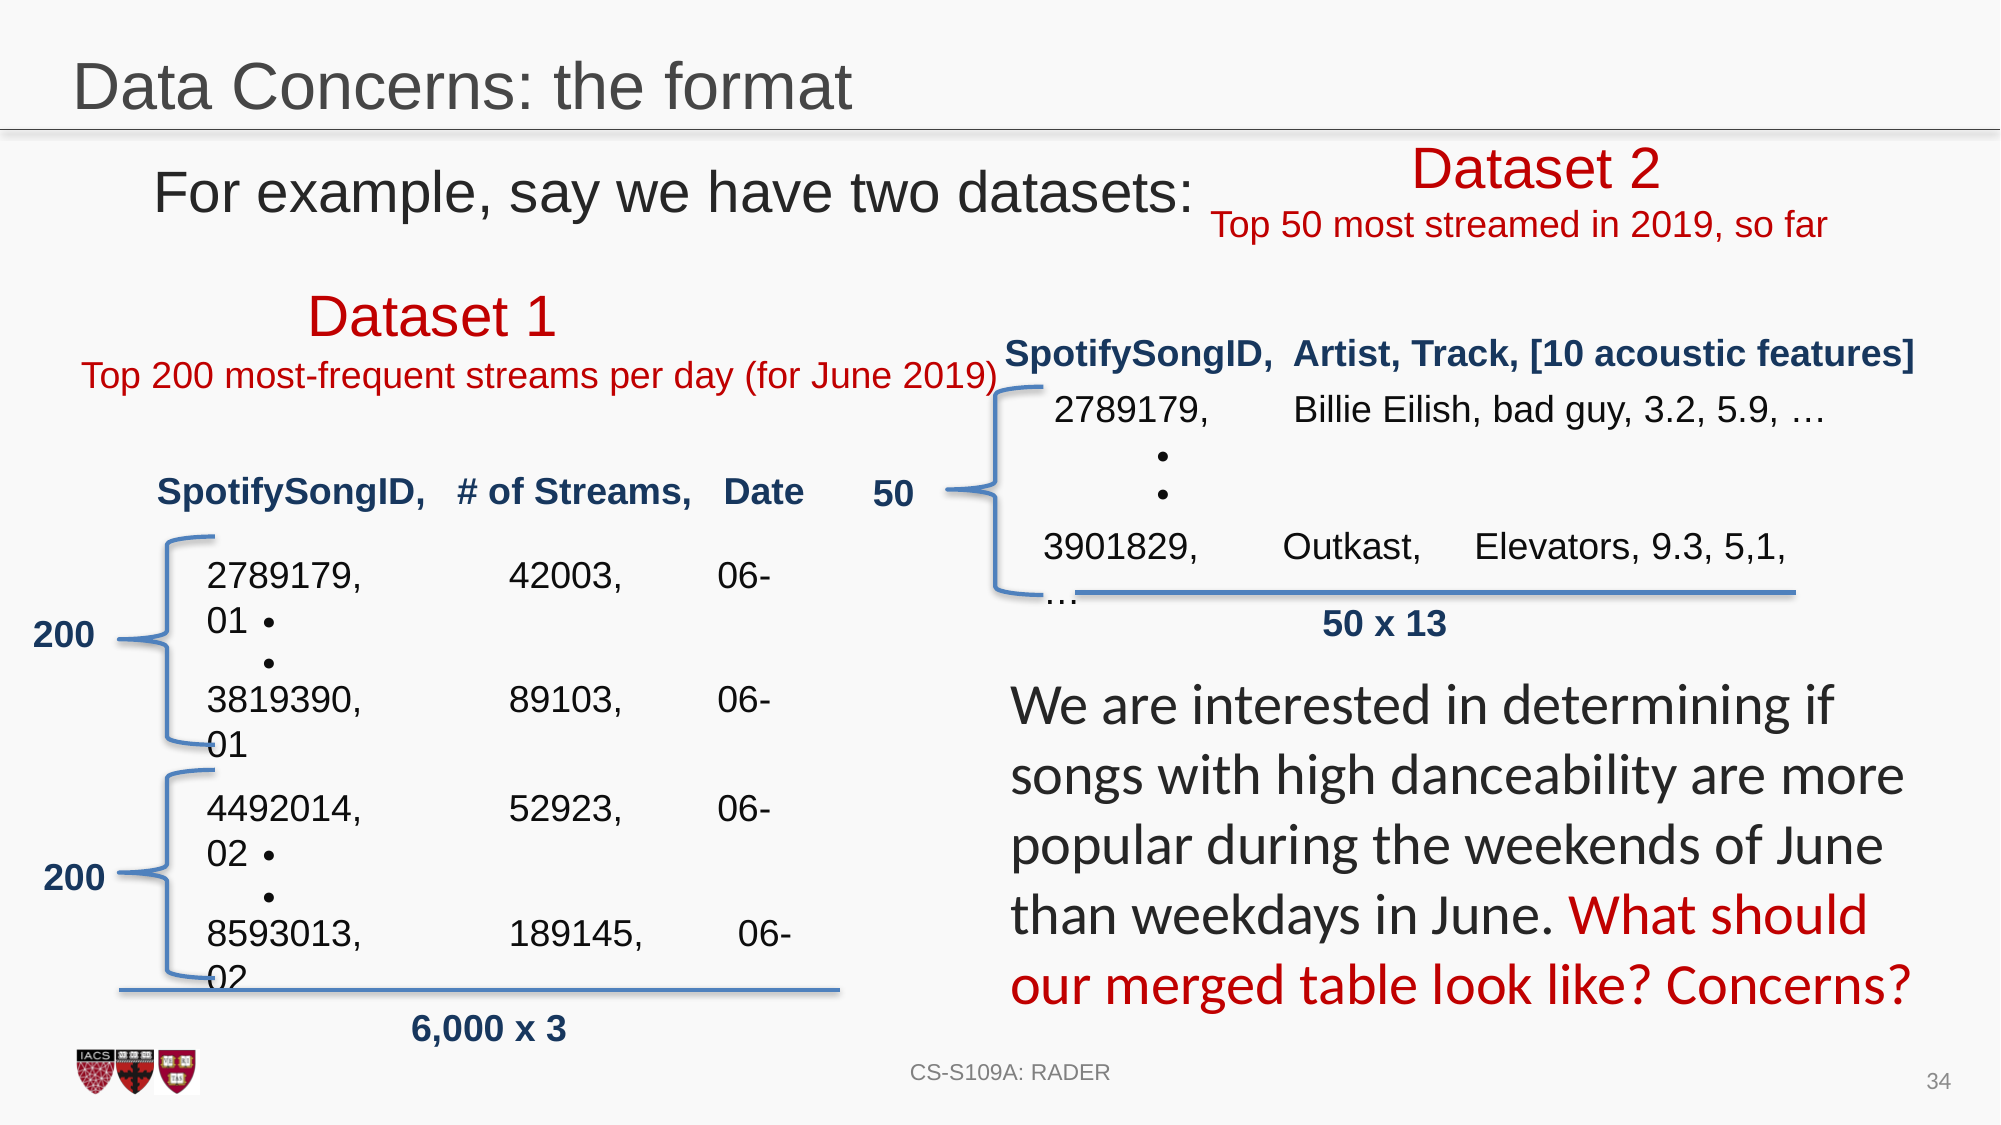

# Data Concerns: the format
Dataset 2
For example, say we have two datasets:
Top 50 most streamed in 2019, so far
Dataset 1
SpotifySongID,  Artist, Track, [10 acoustic features]
Top 200 most-frequent streams per day (for June 2019)
2789179,        Billie Eilish, bad guy, 3.2, 5.9, …

.
.
SpotifySongID,   # of Streams,   Date
50
3901829,        Outkast,     Elevators, 9.3, 5,1, …

2789179,              42003,         06-01
.
50 x 13
.
200
We are interested in determining if songs with high danceability are more popular during the weekends of June than weekdays in June. What should our merged table look like? Concerns?

3819390,              89103,         06-01

4492014,              52923,         06-02
.
.
200
8593013,              189145,         06-02
6,000 x 3
34